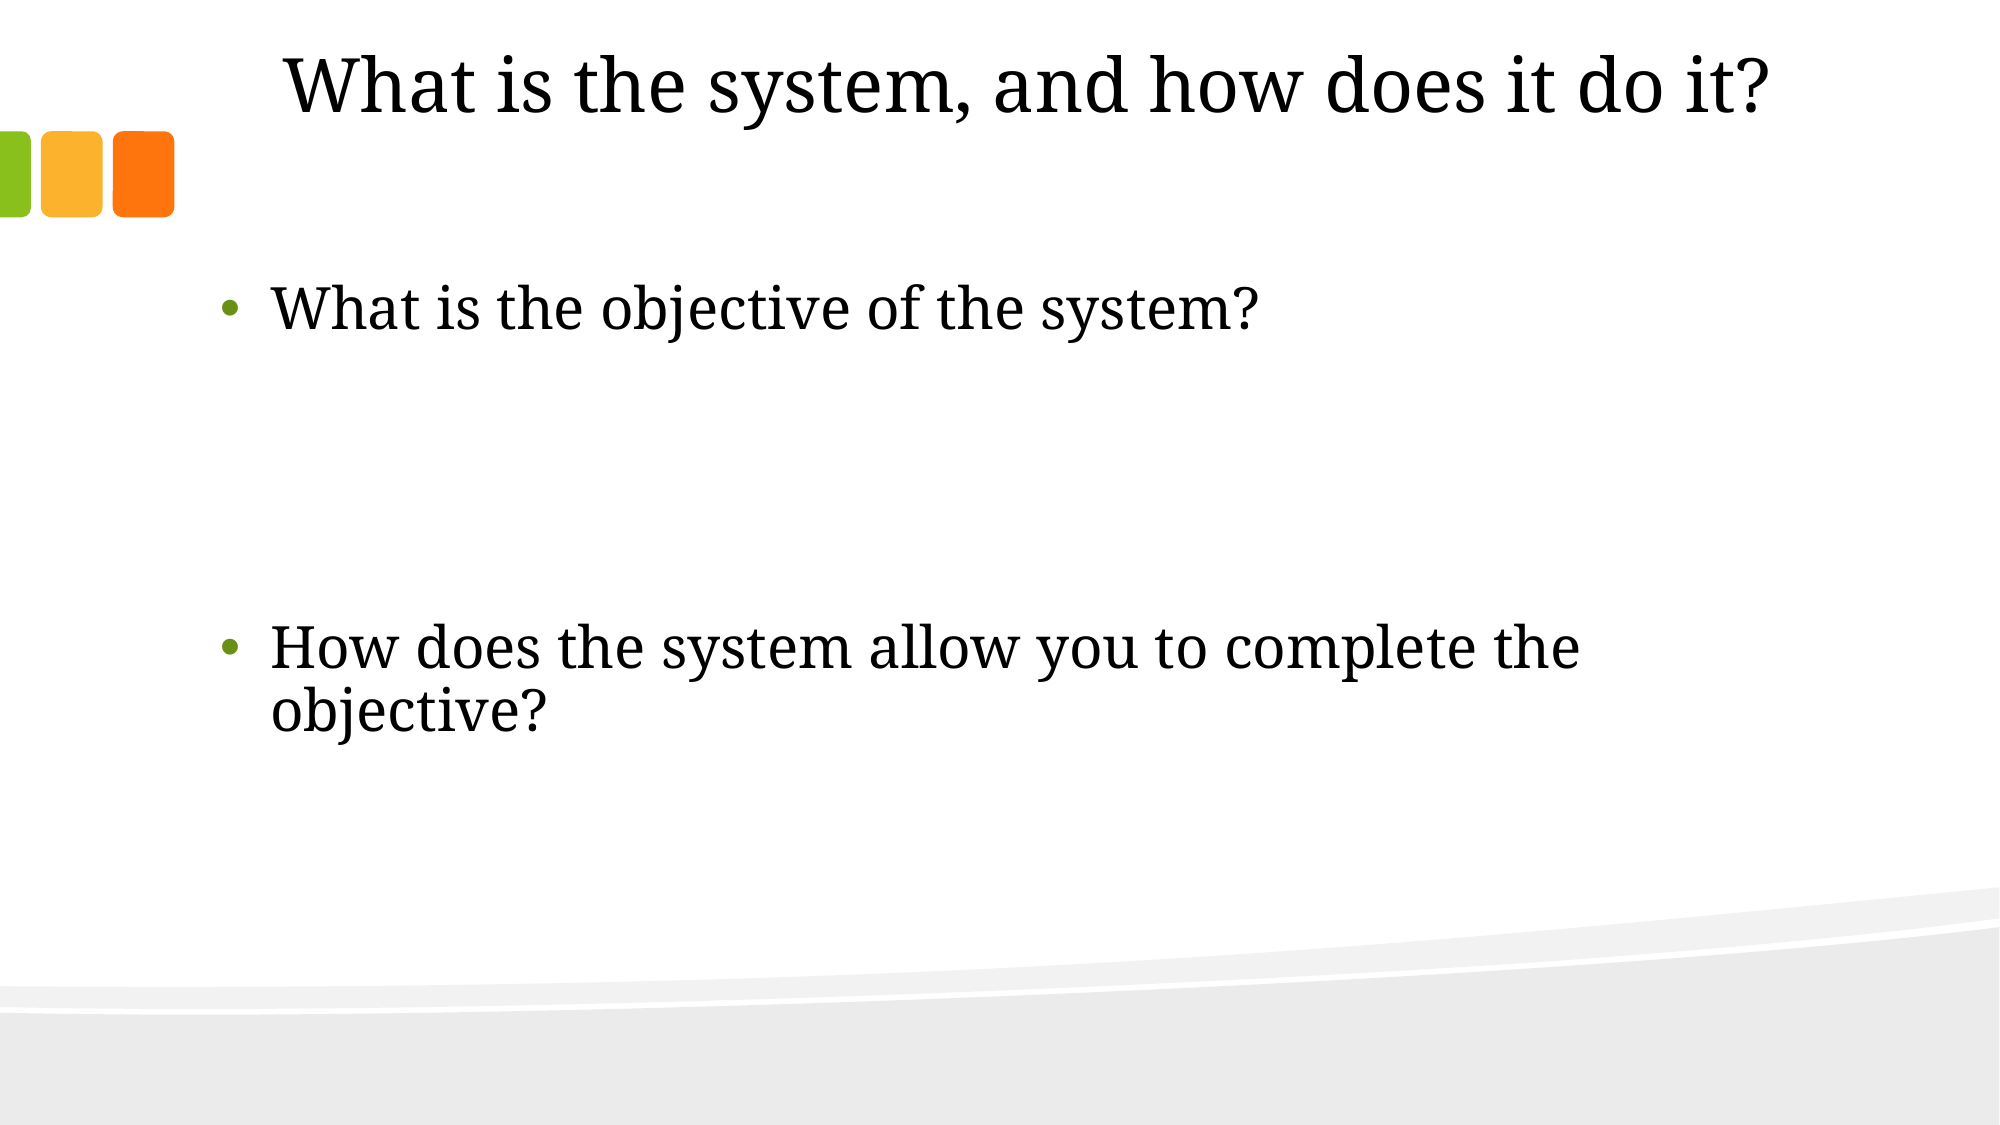

# What is the system, and how does it do it?
What is the objective of the system?

How does the system allow you to complete the objective?